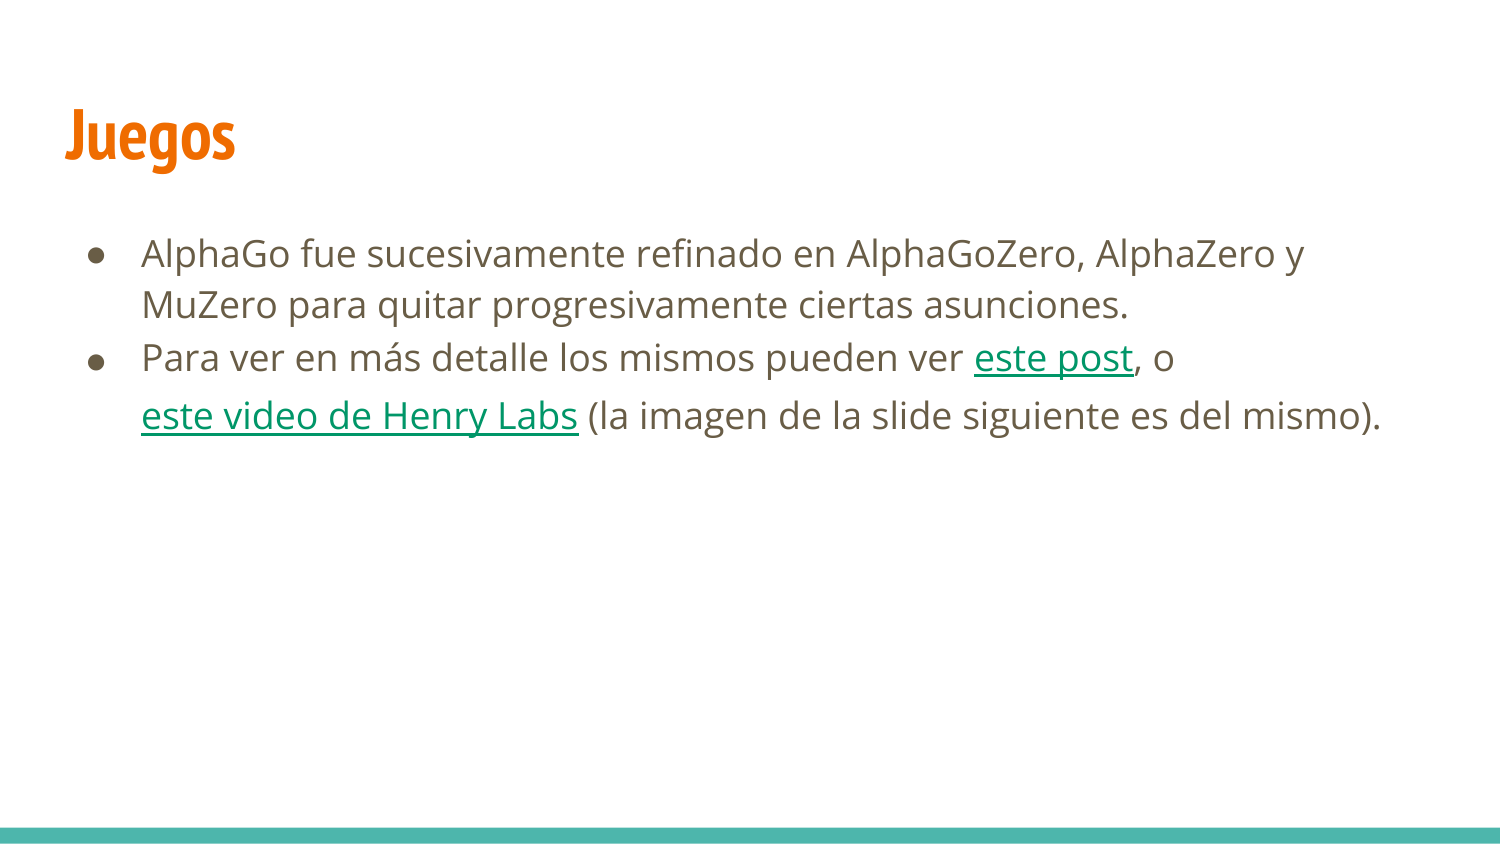

# Juegos
AlphaGo fue sucesivamente refinado en AlphaGoZero, AlphaZero y MuZero para quitar progresivamente ciertas asunciones.
Para ver en más detalle los mismos pueden ver este post, o este video de Henry Labs (la imagen de la slide siguiente es del mismo).